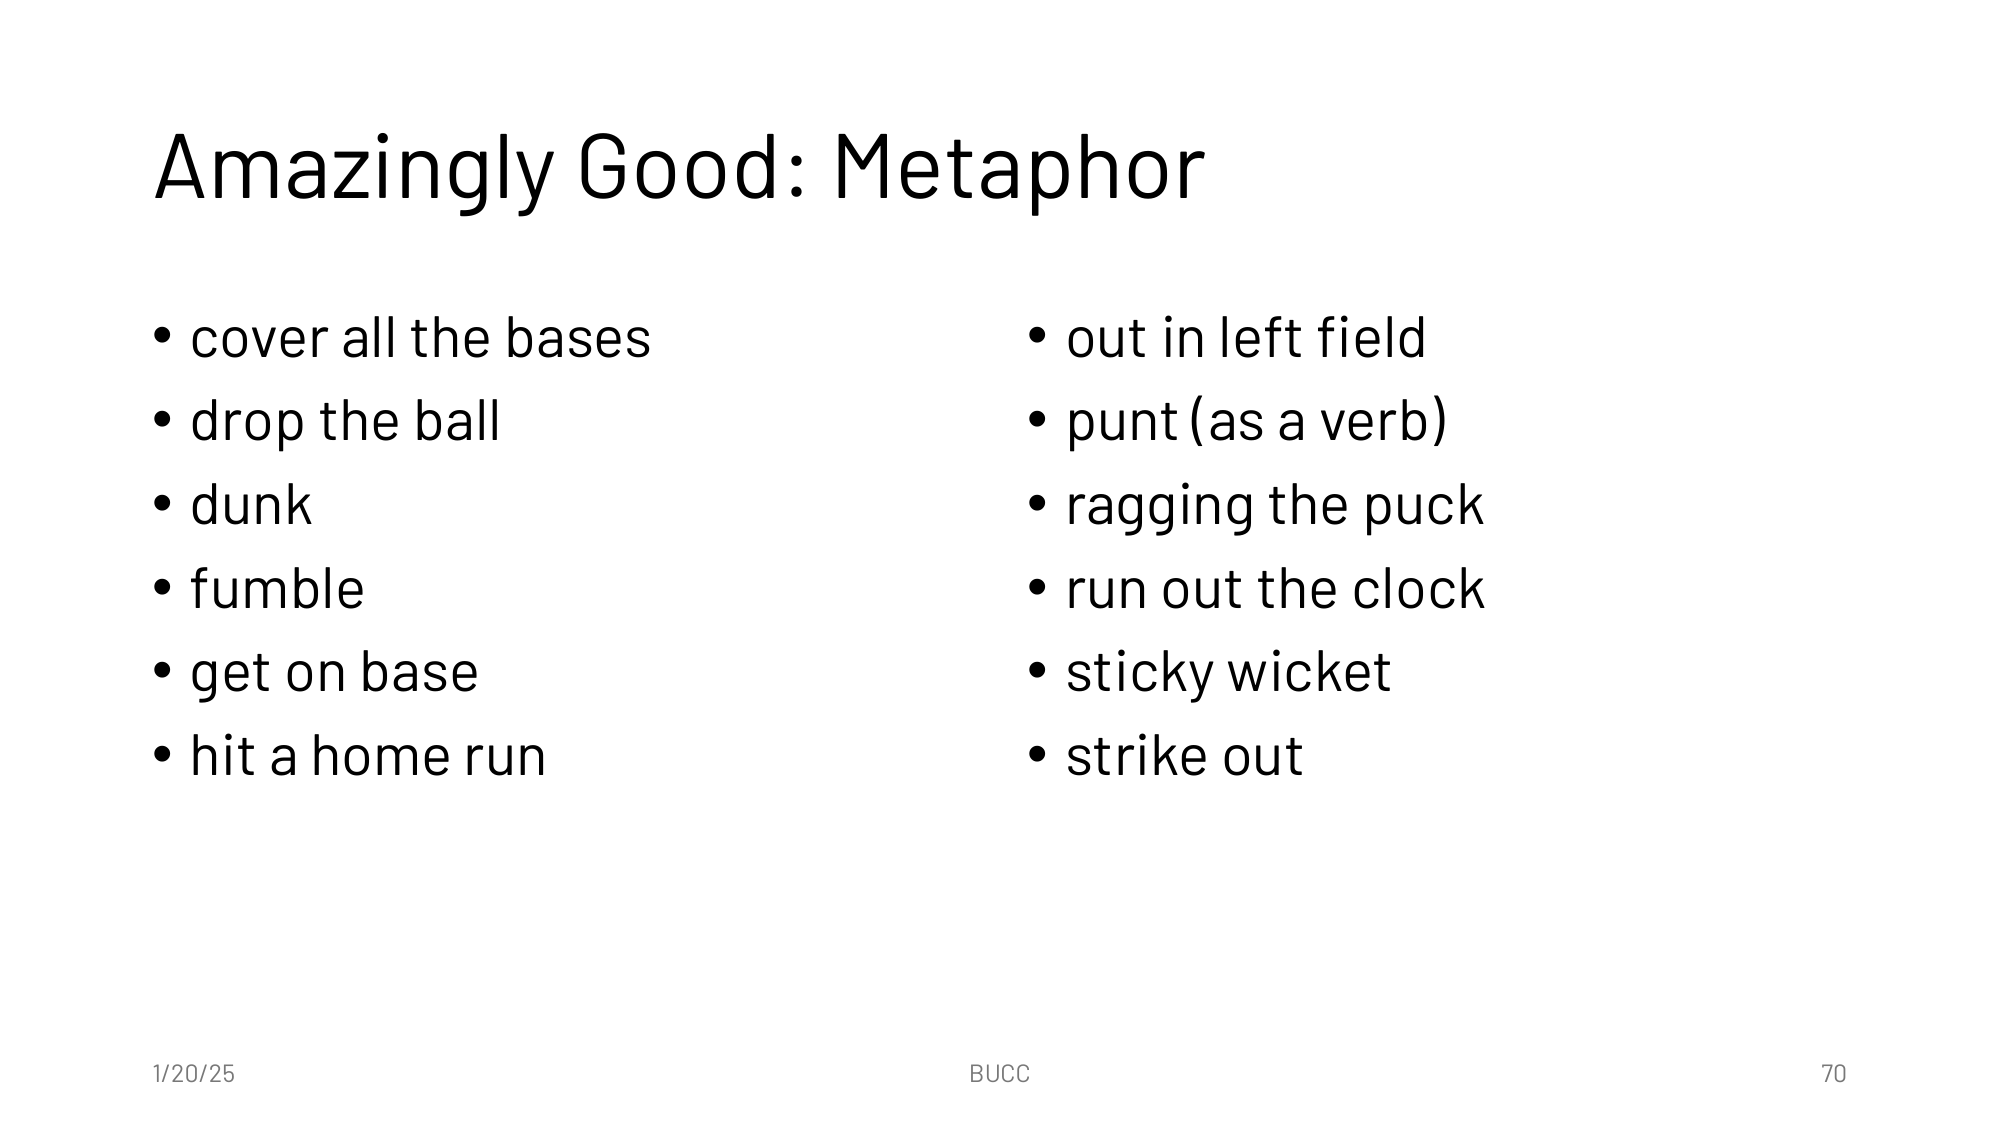

# Amazingly Good: Metaphor
cover all the bases
drop the ball
dunk
fumble
get on base
hit a home run
out in left field
punt (as a verb)
ragging the puck
run out the clock
sticky wicket
strike out
1/20/25
BUCC
70